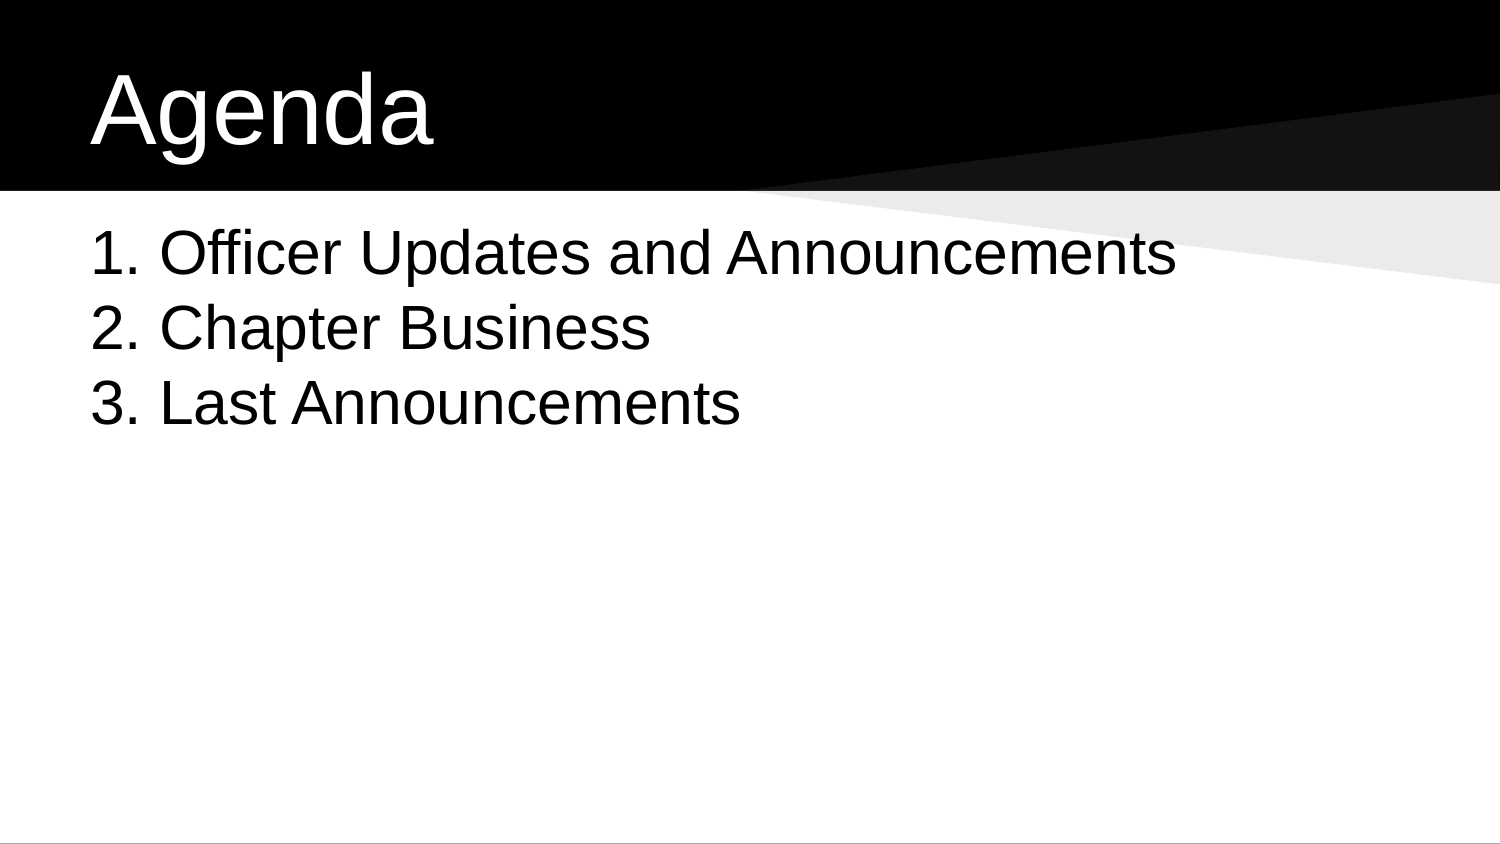

# Agenda
1. Officer Updates and Announcements
2. Chapter Business
3. Last Announcements